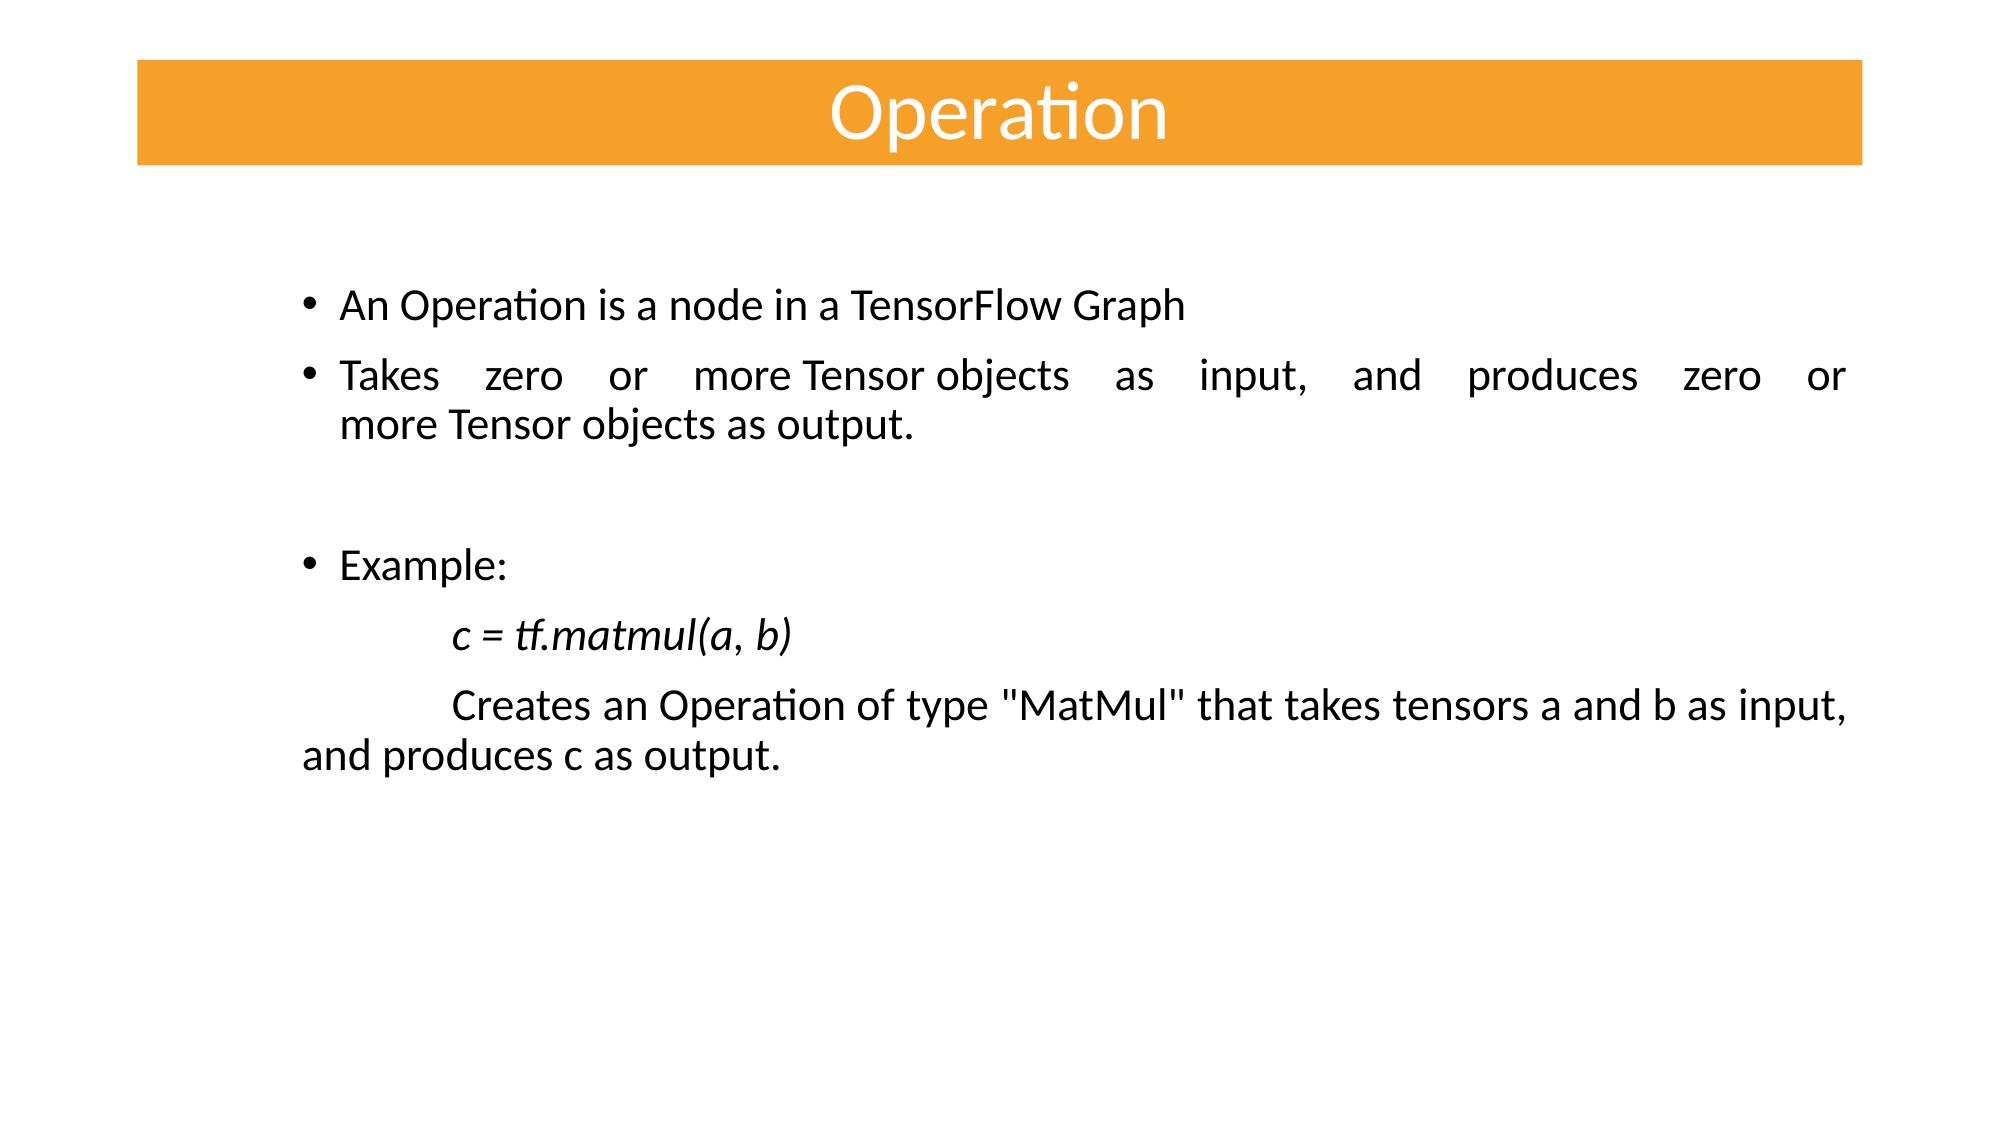

Operation
An Operation is a node in a TensorFlow Graph
Takes zero or more Tensor objects as input, and produces zero or more Tensor objects as output.

Example:
	c = tf.matmul(a, b)
	Creates an Operation of type "MatMul" that takes tensors a and b as input, and produces c as output.